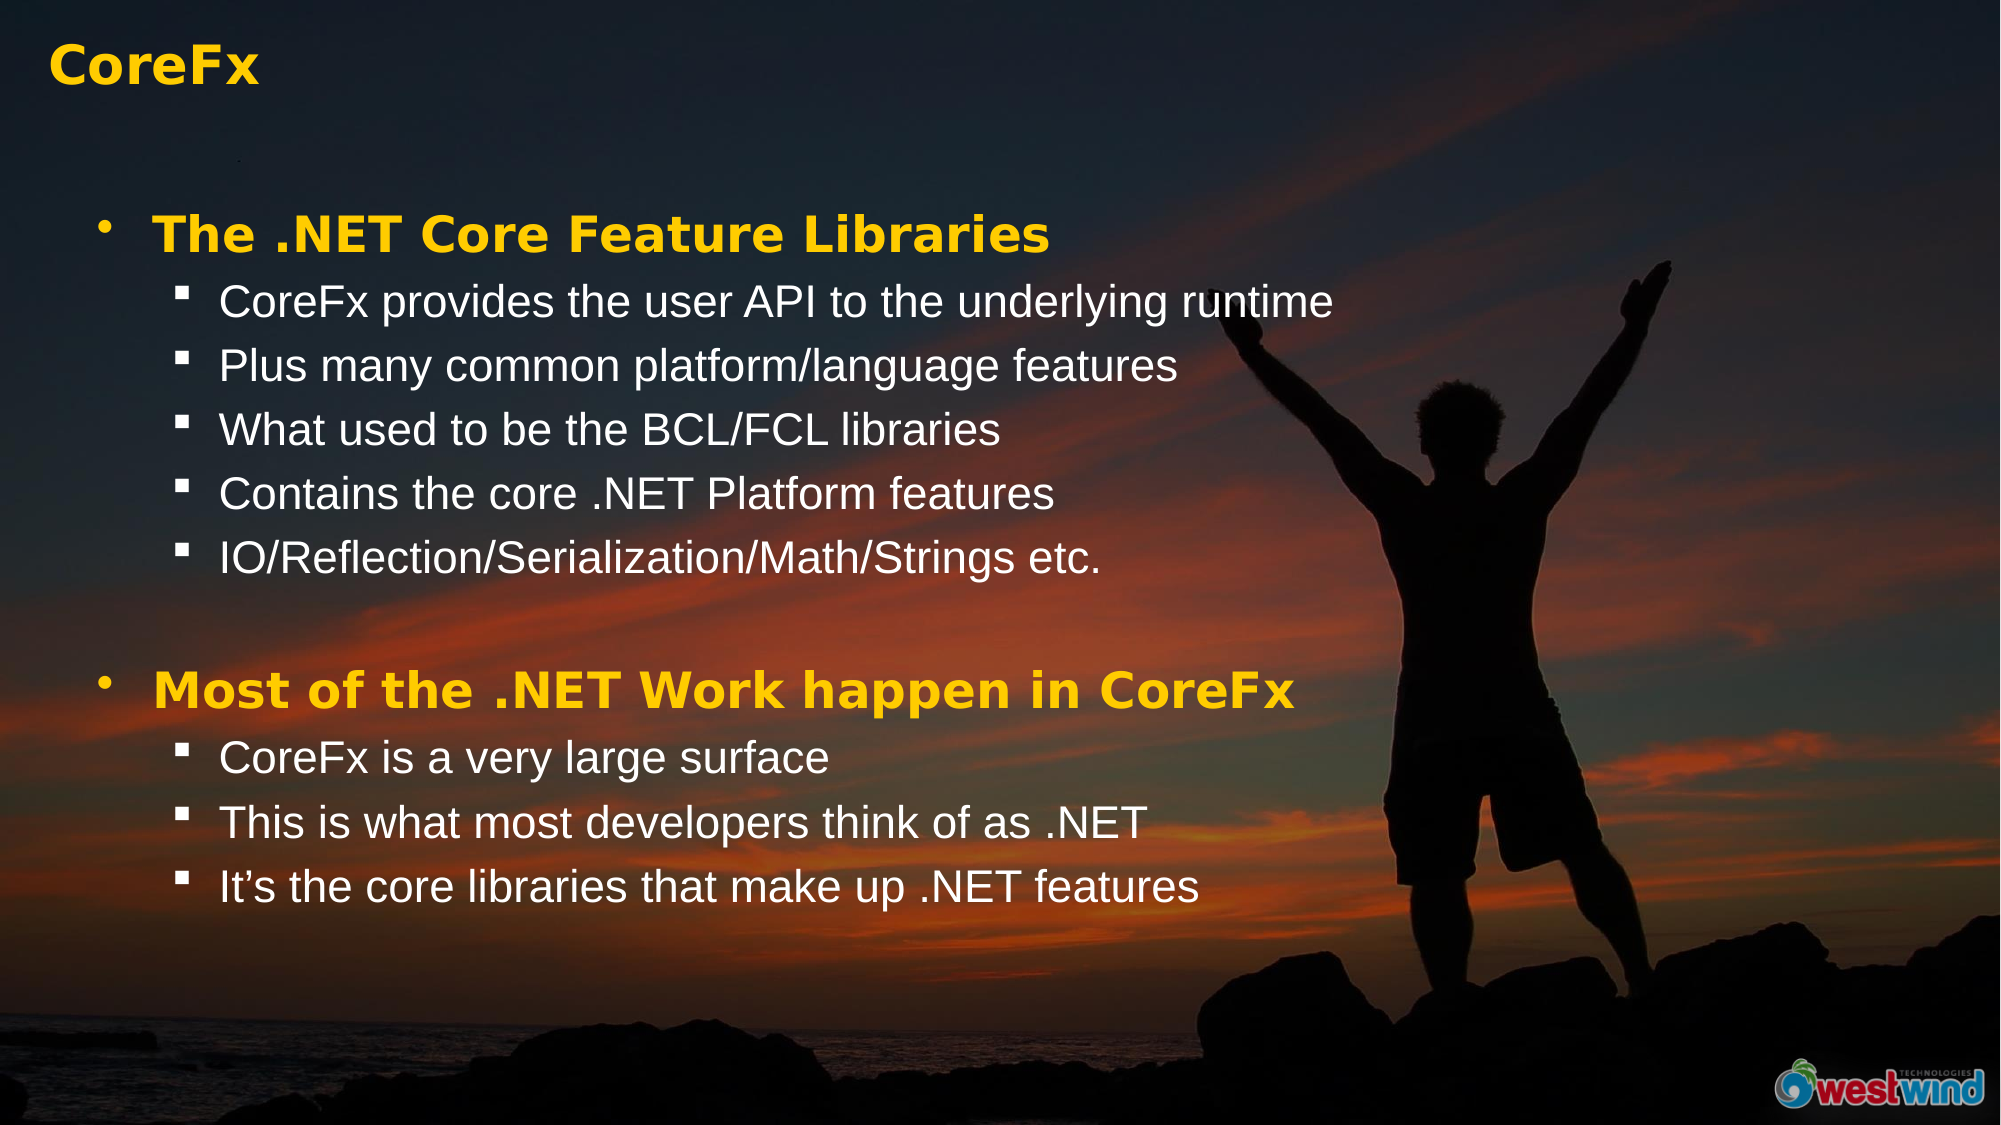

# CoreFx
The .NET Core Feature Libraries
CoreFx provides the user API to the underlying runtime
Plus many common platform/language features
What used to be the BCL/FCL libraries
Contains the core .NET Platform features
IO/Reflection/Serialization/Math/Strings etc.
Most of the .NET Work happen in CoreFx
CoreFx is a very large surface
This is what most developers think of as .NET
It’s the core libraries that make up .NET features